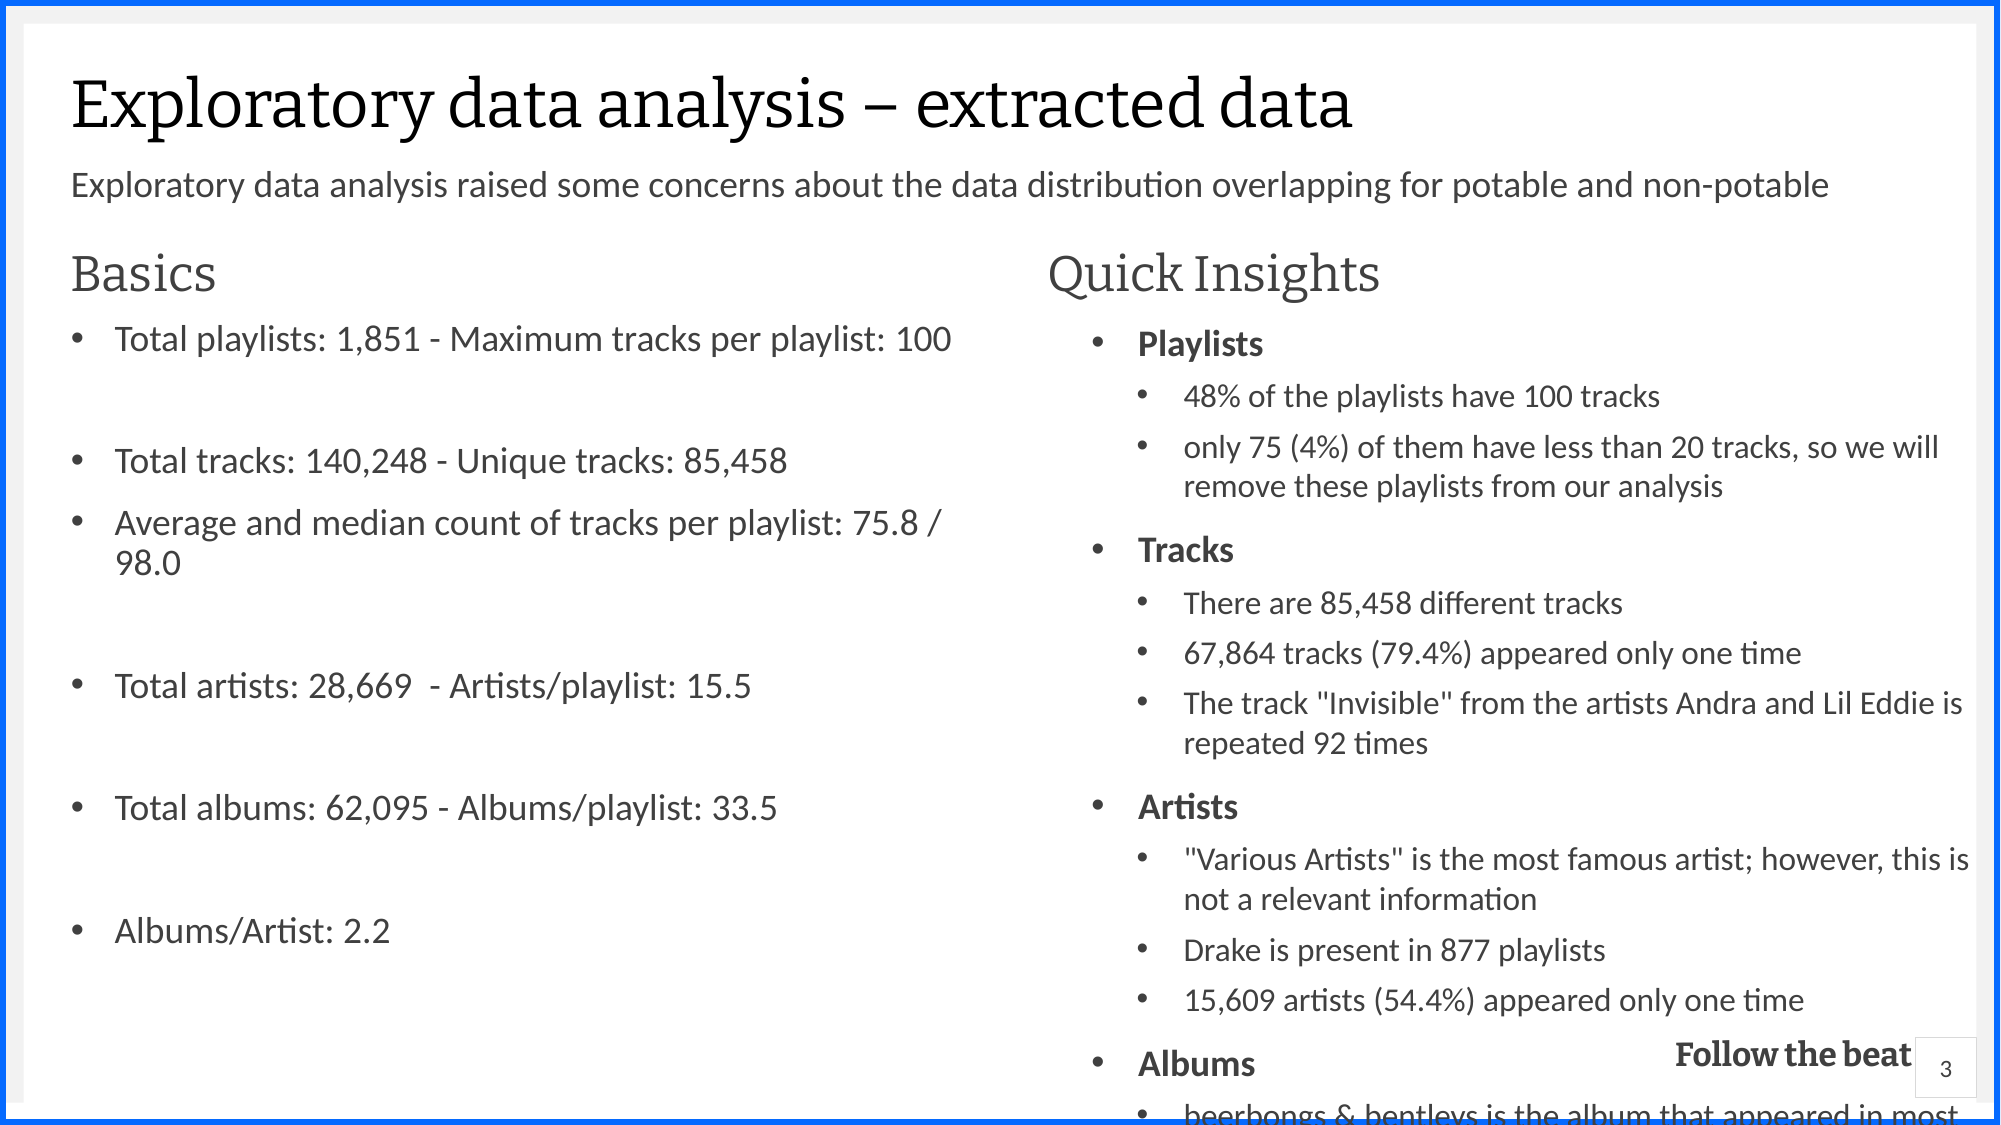

# Exploratory data analysis – extracted data
Exploratory data analysis raised some concerns about the data distribution overlapping for potable and non-potable
Basics
Quick Insights
Total playlists: 1,851 - Maximum tracks per playlist: 100

Total tracks: 140,248 - Unique tracks: 85,458
Average and median count of tracks per playlist: 75.8 / 98.0

Total artists: 28,669  - Artists/playlist: 15.5

Total albums: 62,095 - Albums/playlist: 33.5

Albums/Artist: 2.2
Playlists
48% of the playlists have 100 tracks
only 75 (4%) of them have less than 20 tracks, so we will remove these playlists from our analysis
Tracks
There are 85,458 different tracks
67,864 tracks (79.4%) appeared only one time
The track "Invisible" from the artists Andra and Lil Eddie is repeated 92 times
Artists
"Various Artists" is the most famous artist; however, this is not a relevant information
Drake is present in 877 playlists
15,609 artists (54.4%) appeared only one time
Albums
beerbongs & bentleys is the album that appeared in most playlists with 250 appearances
43,355 albums (69.8%) appeared only one time
3